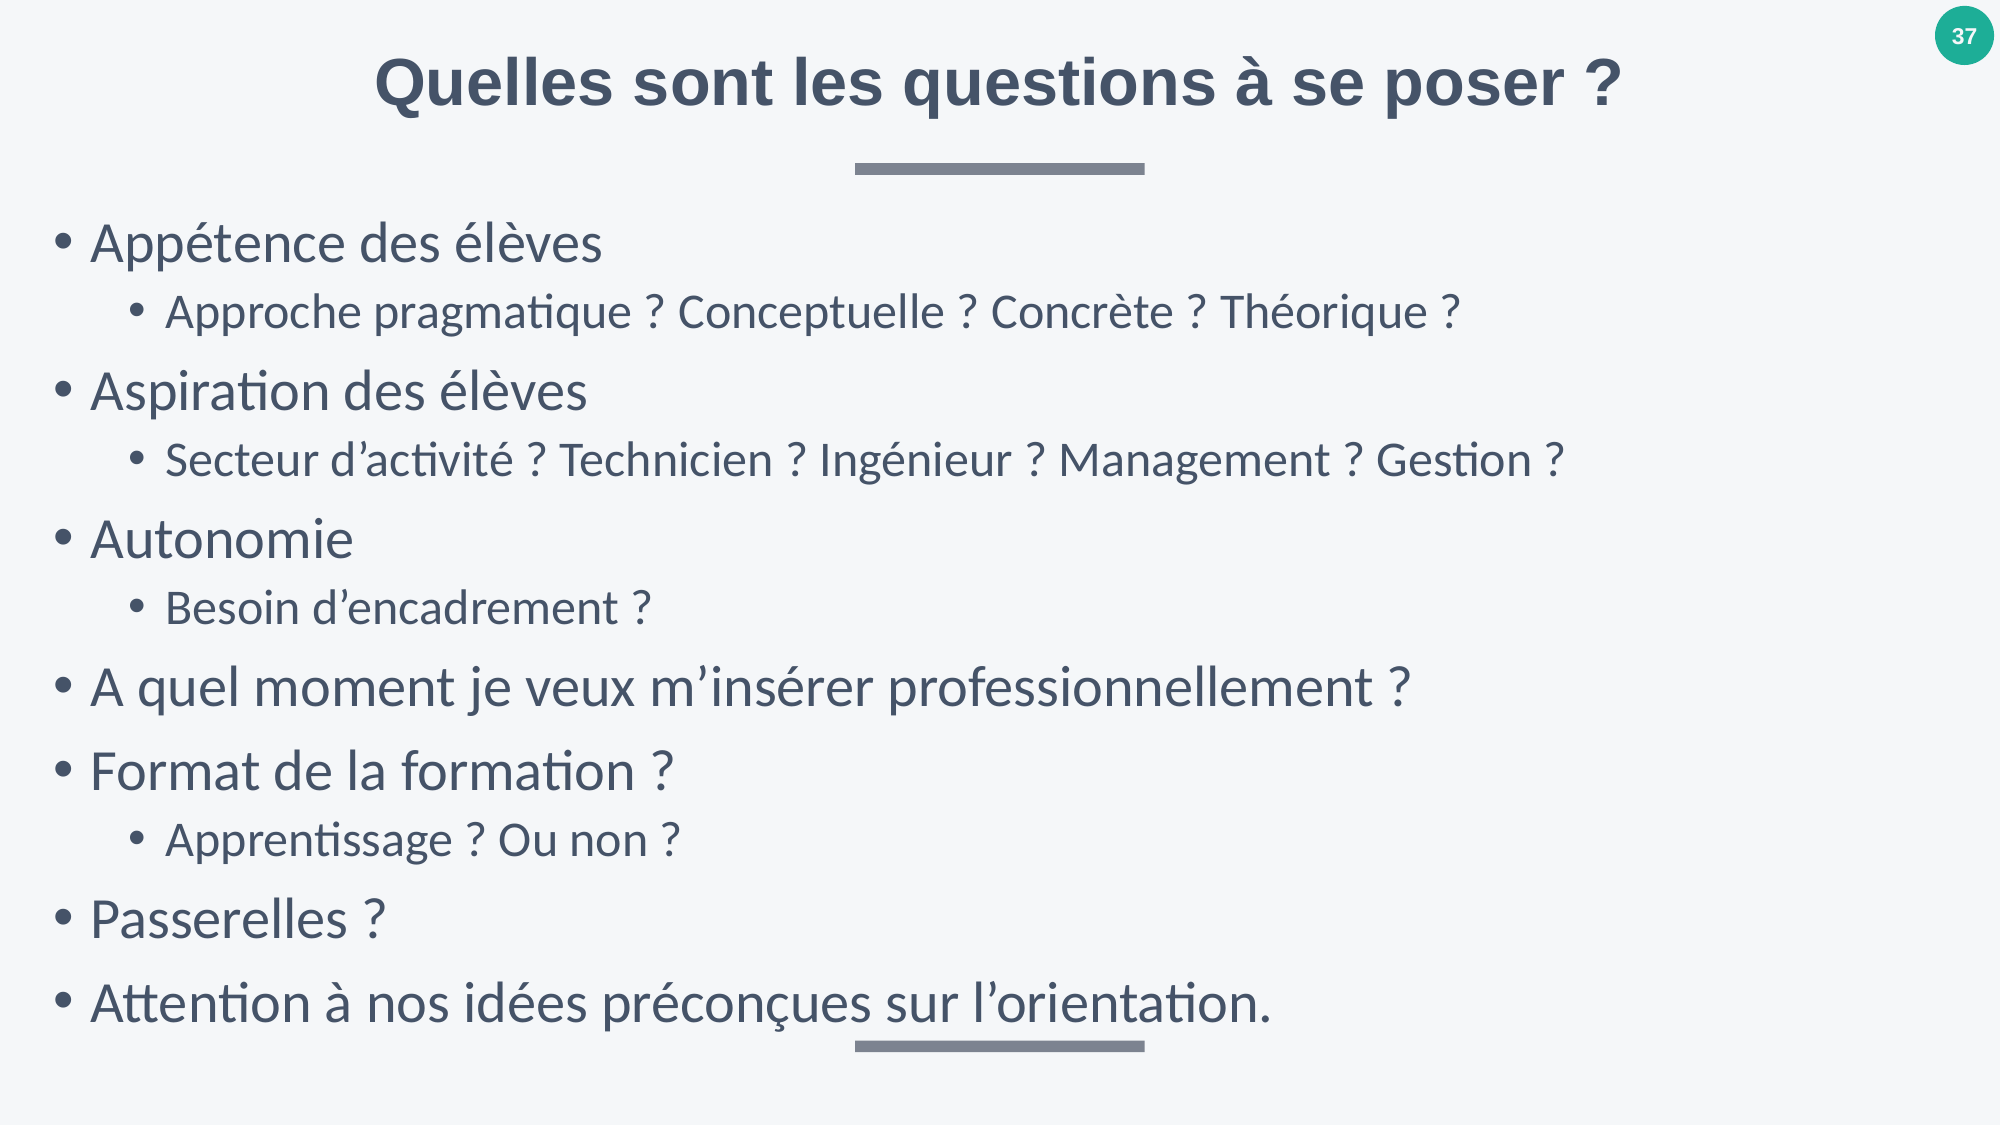

# Quelles sont les questions à se poser ?
Appétence des élèves
Approche pragmatique ? Conceptuelle ? Concrète ? Théorique ?
Aspiration des élèves
Secteur d’activité ? Technicien ? Ingénieur ? Management ? Gestion ?
Autonomie
Besoin d’encadrement ?
A quel moment je veux m’insérer professionnellement ?
Format de la formation ?
Apprentissage ? Ou non ?
Passerelles ?
Attention à nos idées préconçues sur l’orientation.